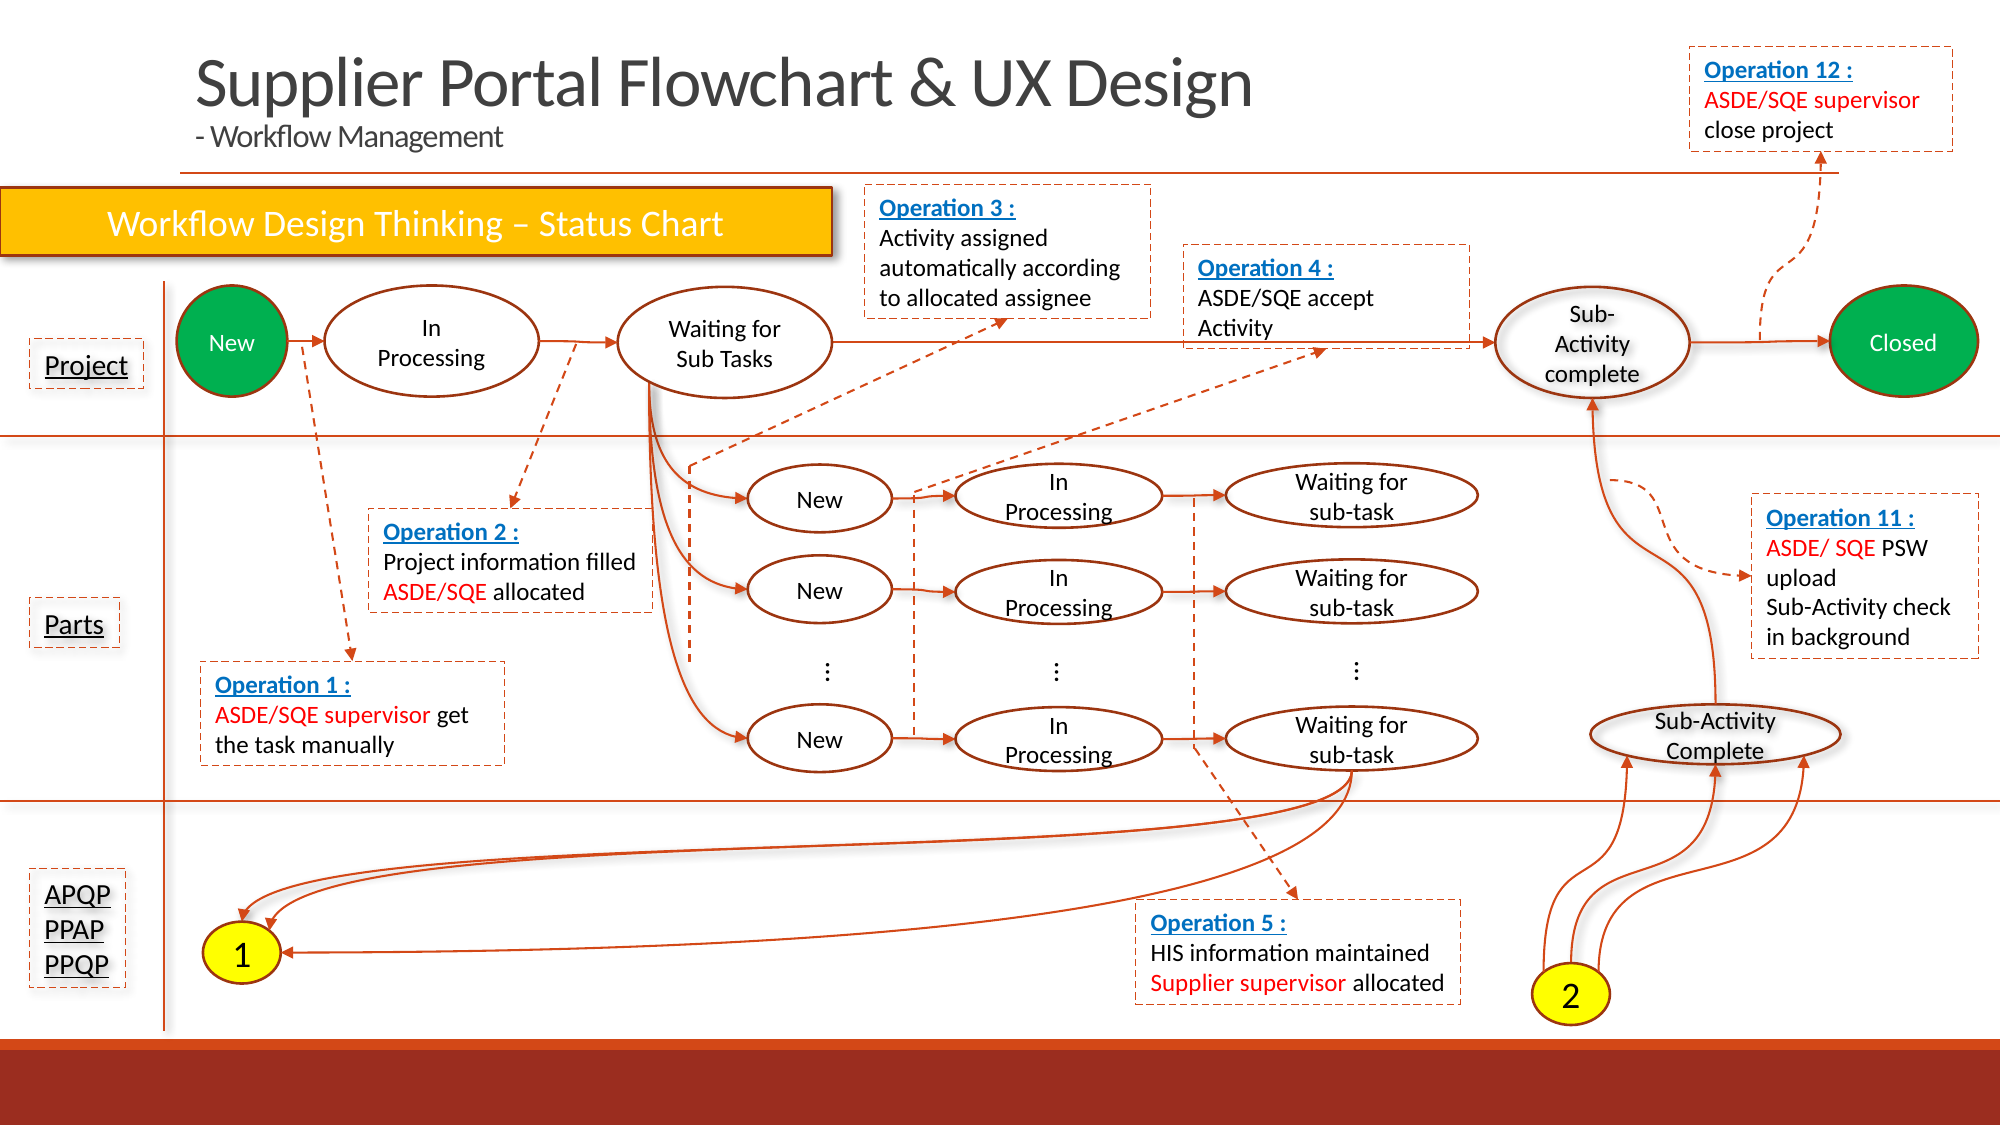

# Supplier Portal Flowchart & UX Design - Workflow Management
Operation 12 :
ASDE/SQE supervisor close project
Operation 3 :
Activity assigned automatically according to allocated assignee
Workflow Design Thinking – Status Chart
Operation 4 :
ASDE/SQE accept Activity
New
In Processing
Closed
Waiting for Sub Tasks
Sub-Activity complete
Project
Waiting for sub-task
Waiting for sub-task
…
Waiting for sub-task
In Processing
In Processing
…
In Processing
New
New
…
New
Operation 11 :
ASDE/ SQE PSW upload
Sub-Activity check in background
Operation 2 :
Project information filled
ASDE/SQE allocated
Parts
Operation 1 :
ASDE/SQE supervisor get the task manually
Sub-Activity Complete
APQP
PPAP
PPQP
Operation 5 :
HIS information maintained
Supplier supervisor allocated
1
2